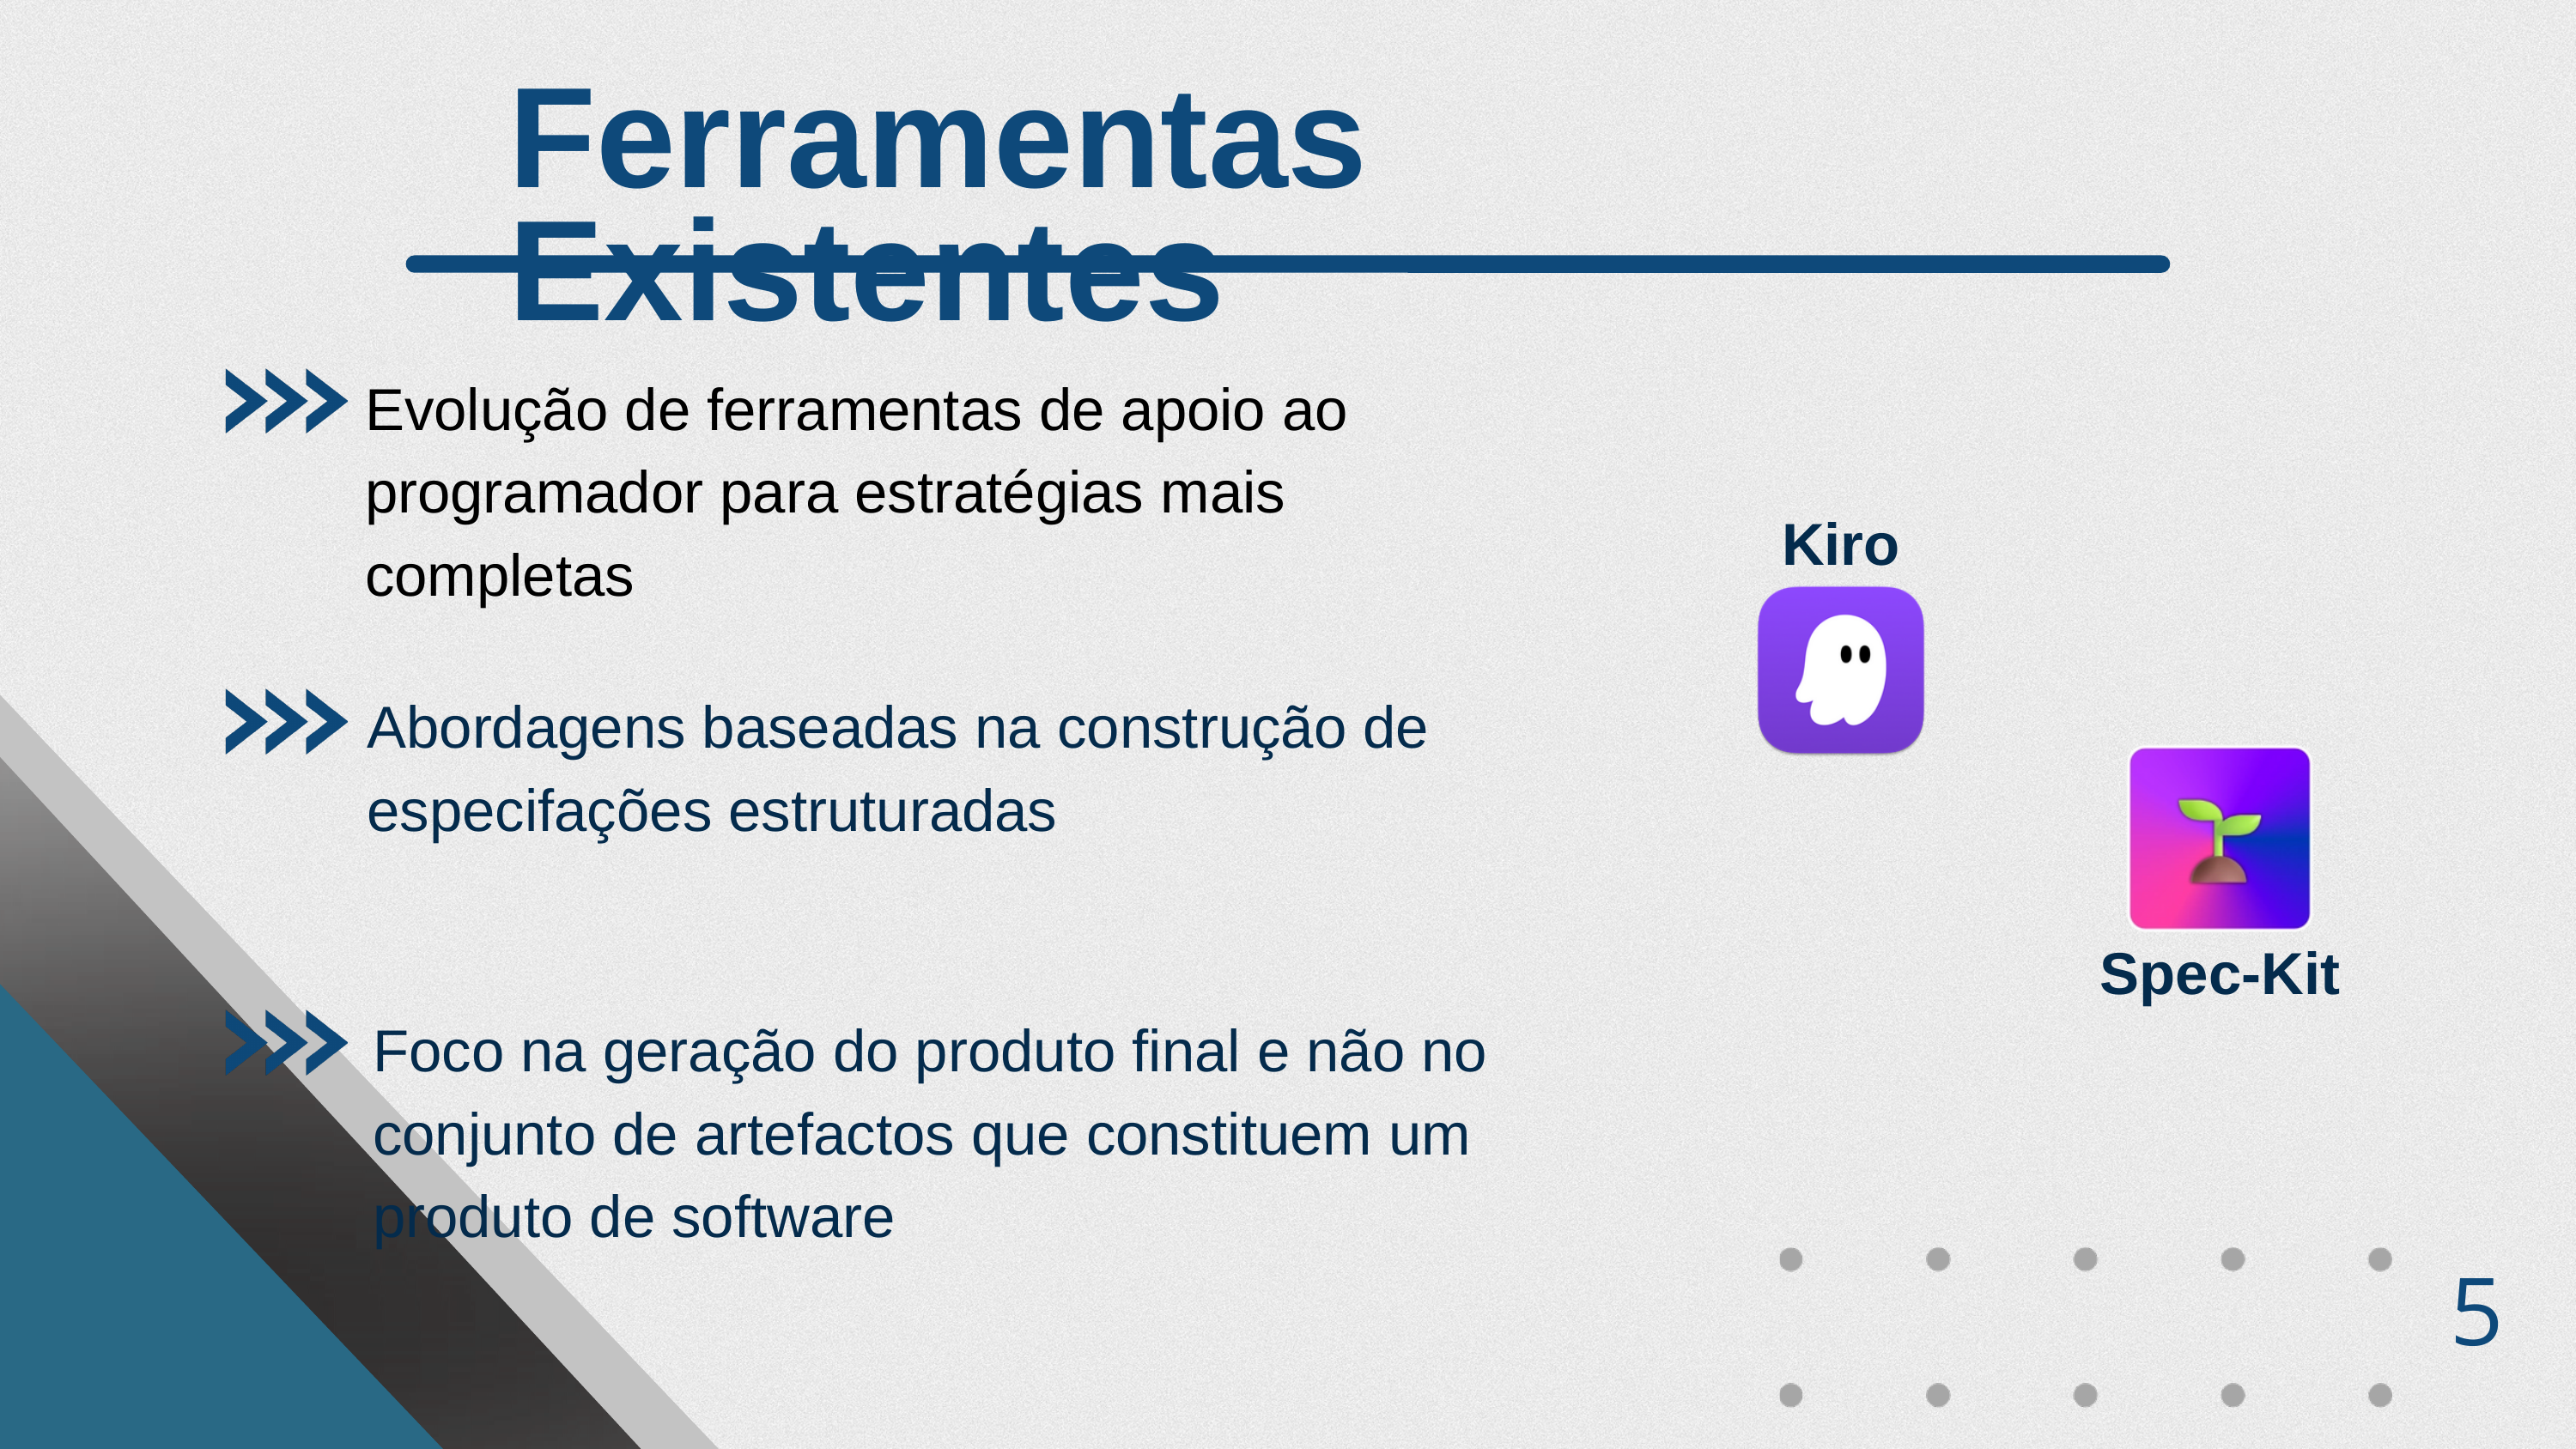

Ferramentas Existentes

Evolução de ferramentas de apoio ao programador para estratégias mais completas

Kiro

Abordagens baseadas na construção de especifações estruturadas

Spec-Kit
Foco na geração do produto final e não no conjunto de artefactos que constituem um produto de software

5